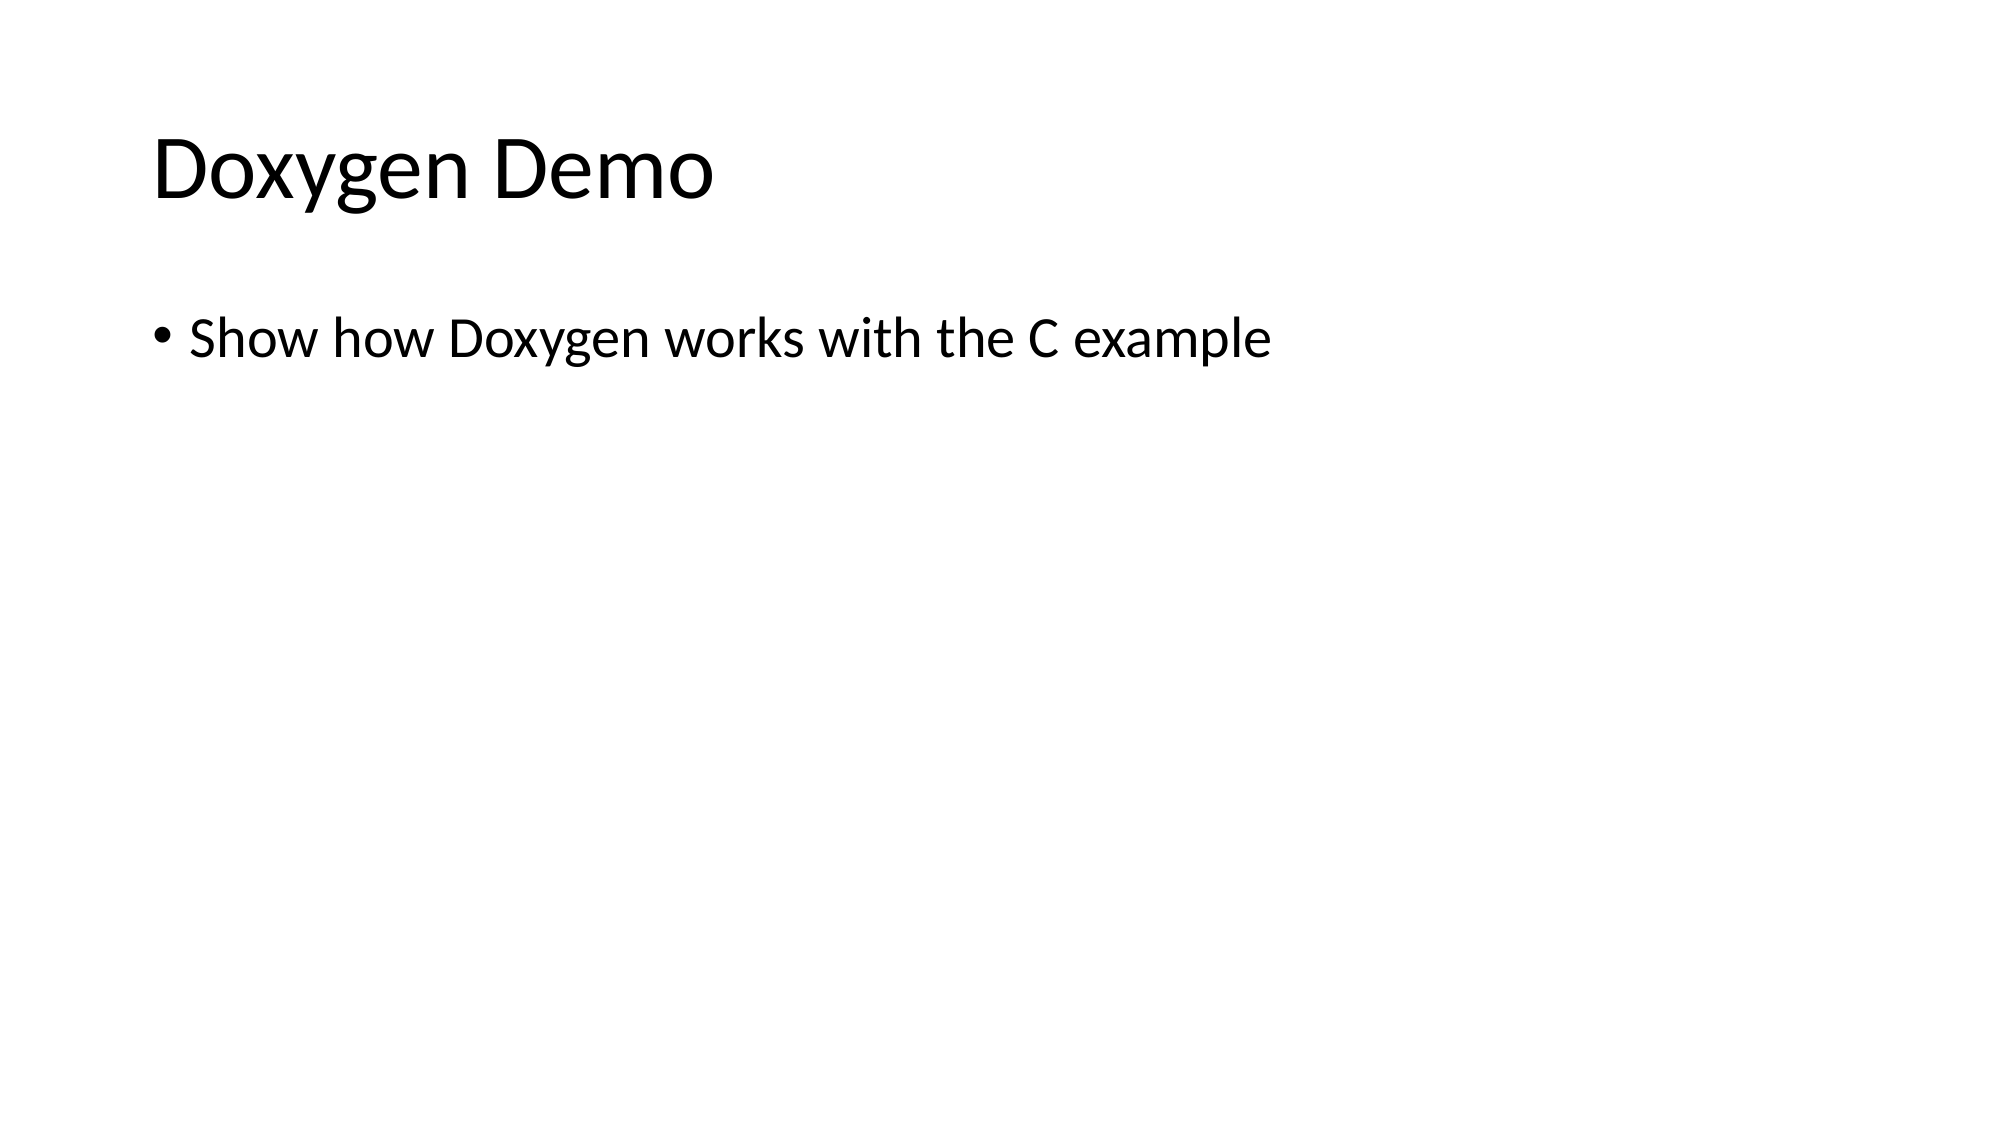

# Doxygen Demo
Show how Doxygen works with the C example